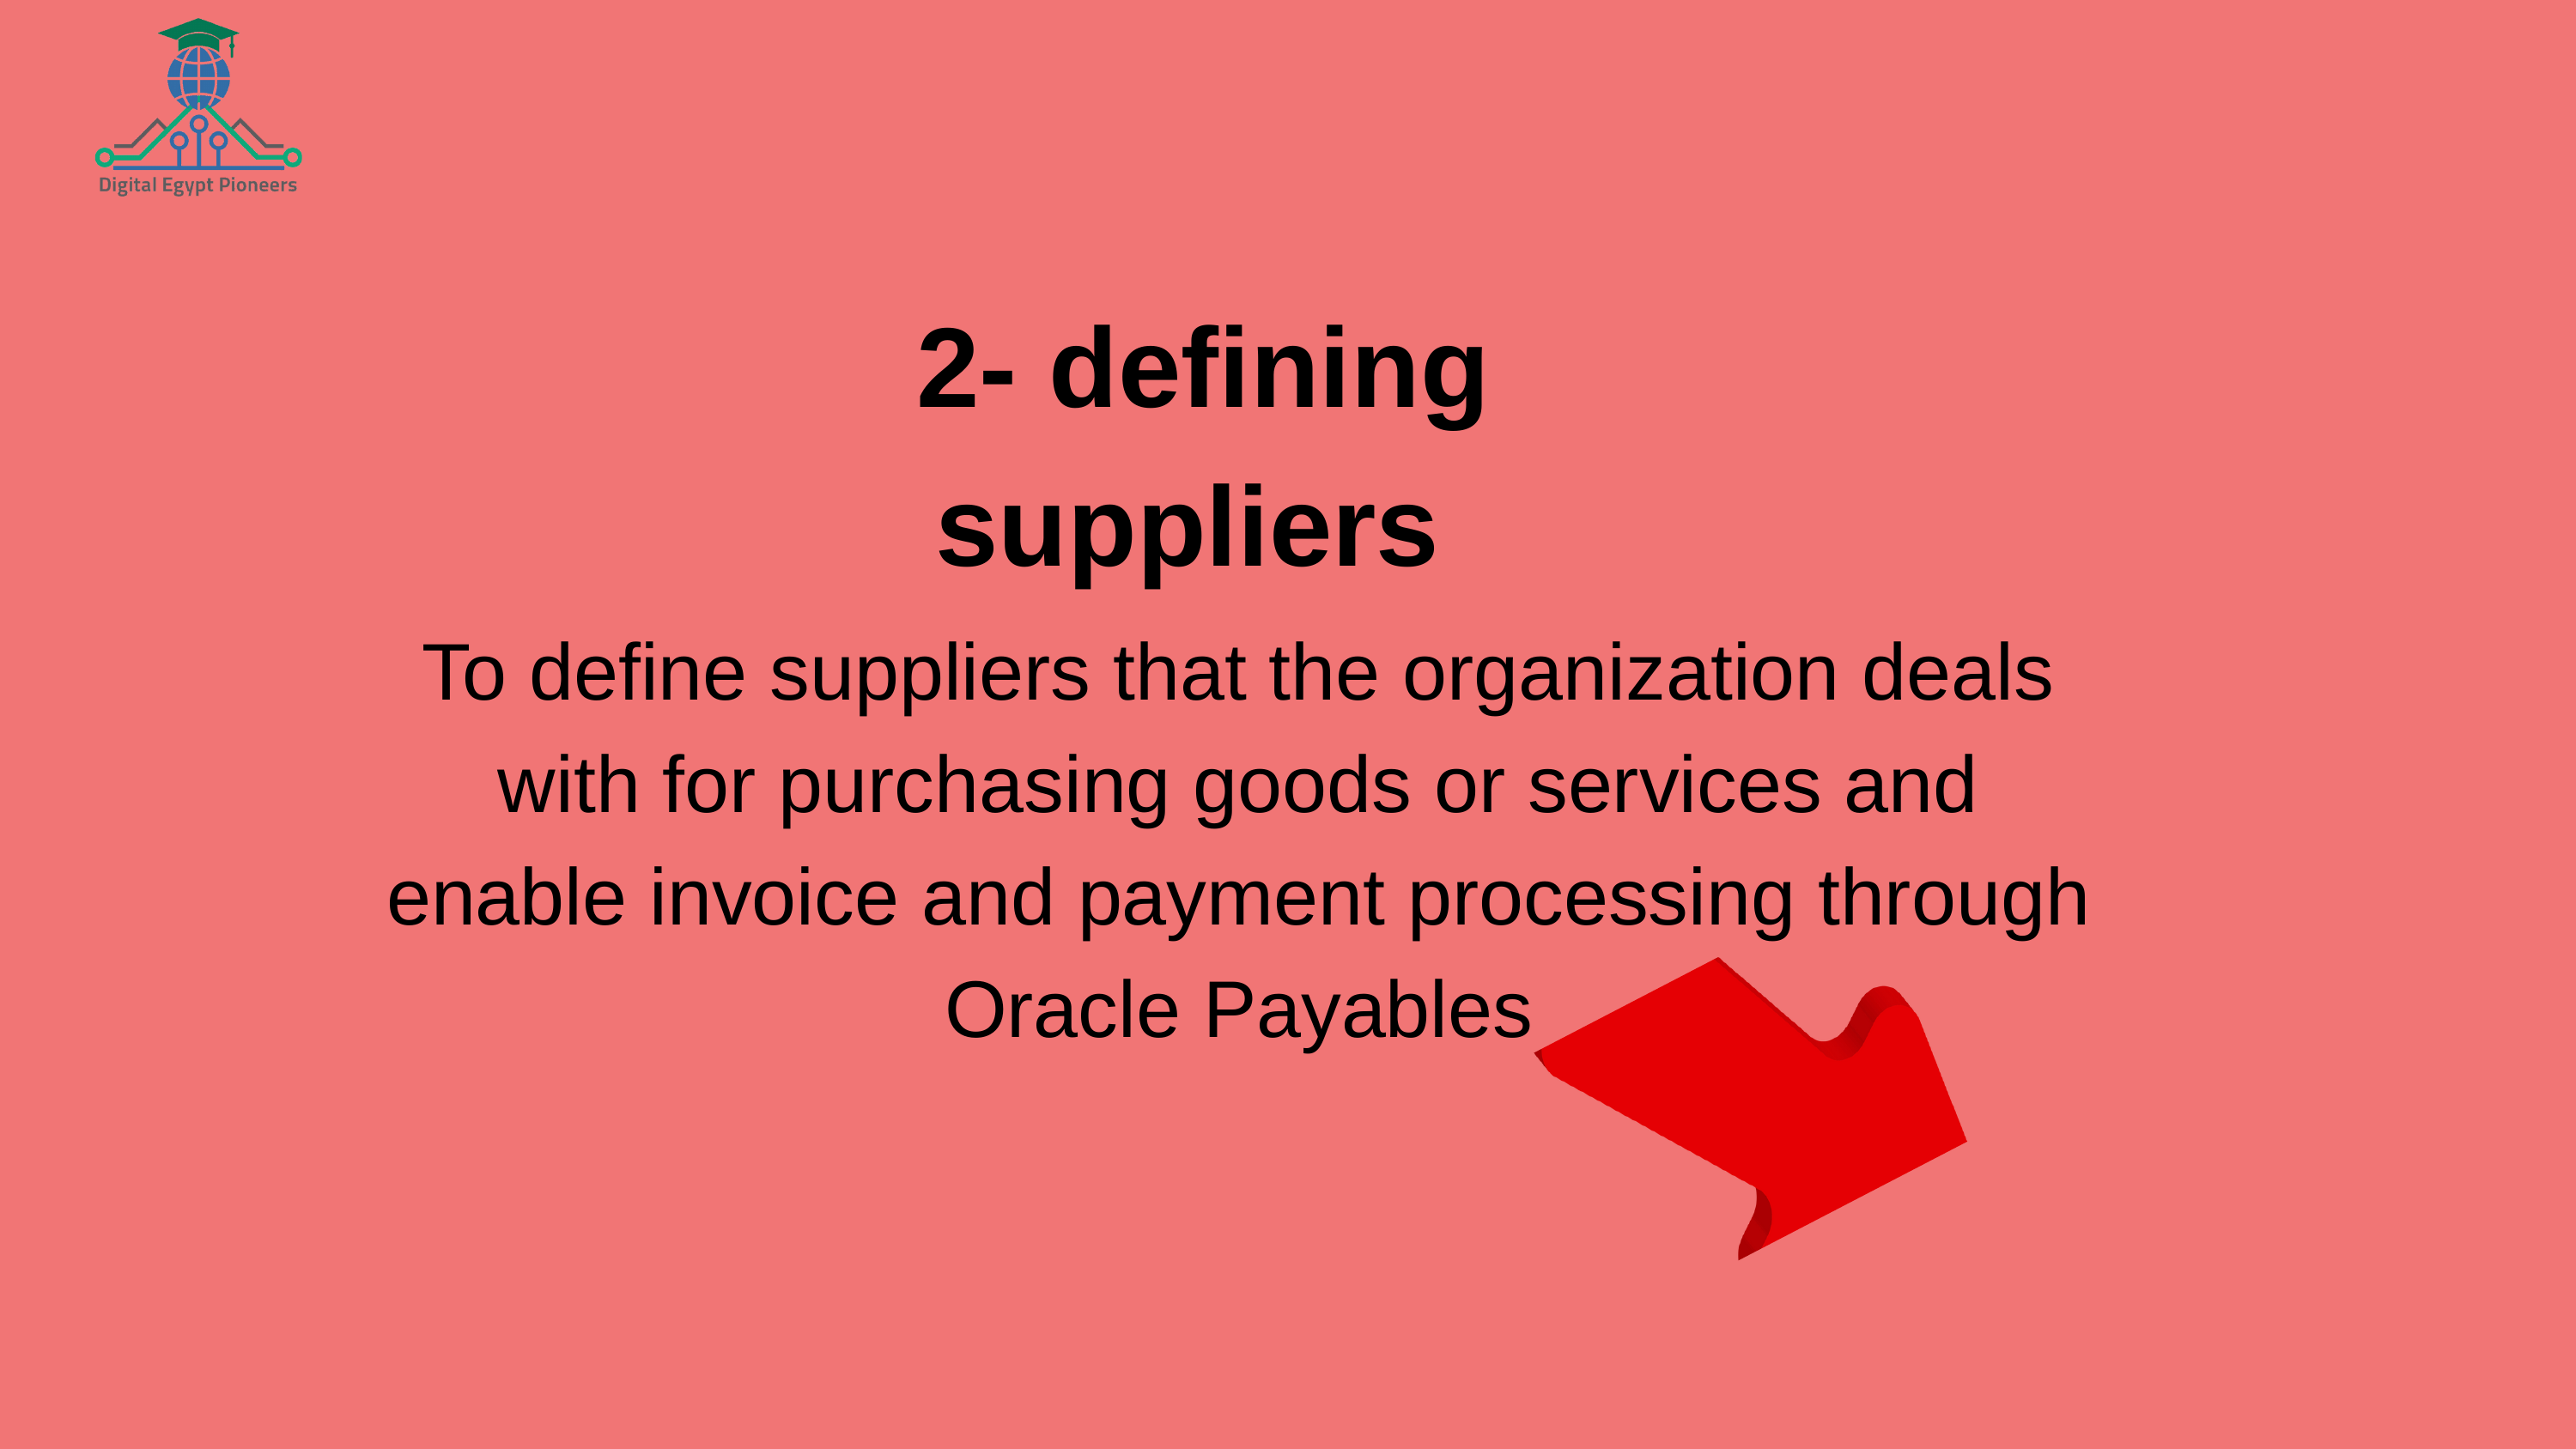

2- defining suppliers
To define suppliers that the organization deals with for purchasing goods or services and enable invoice and payment processing through Oracle Payables